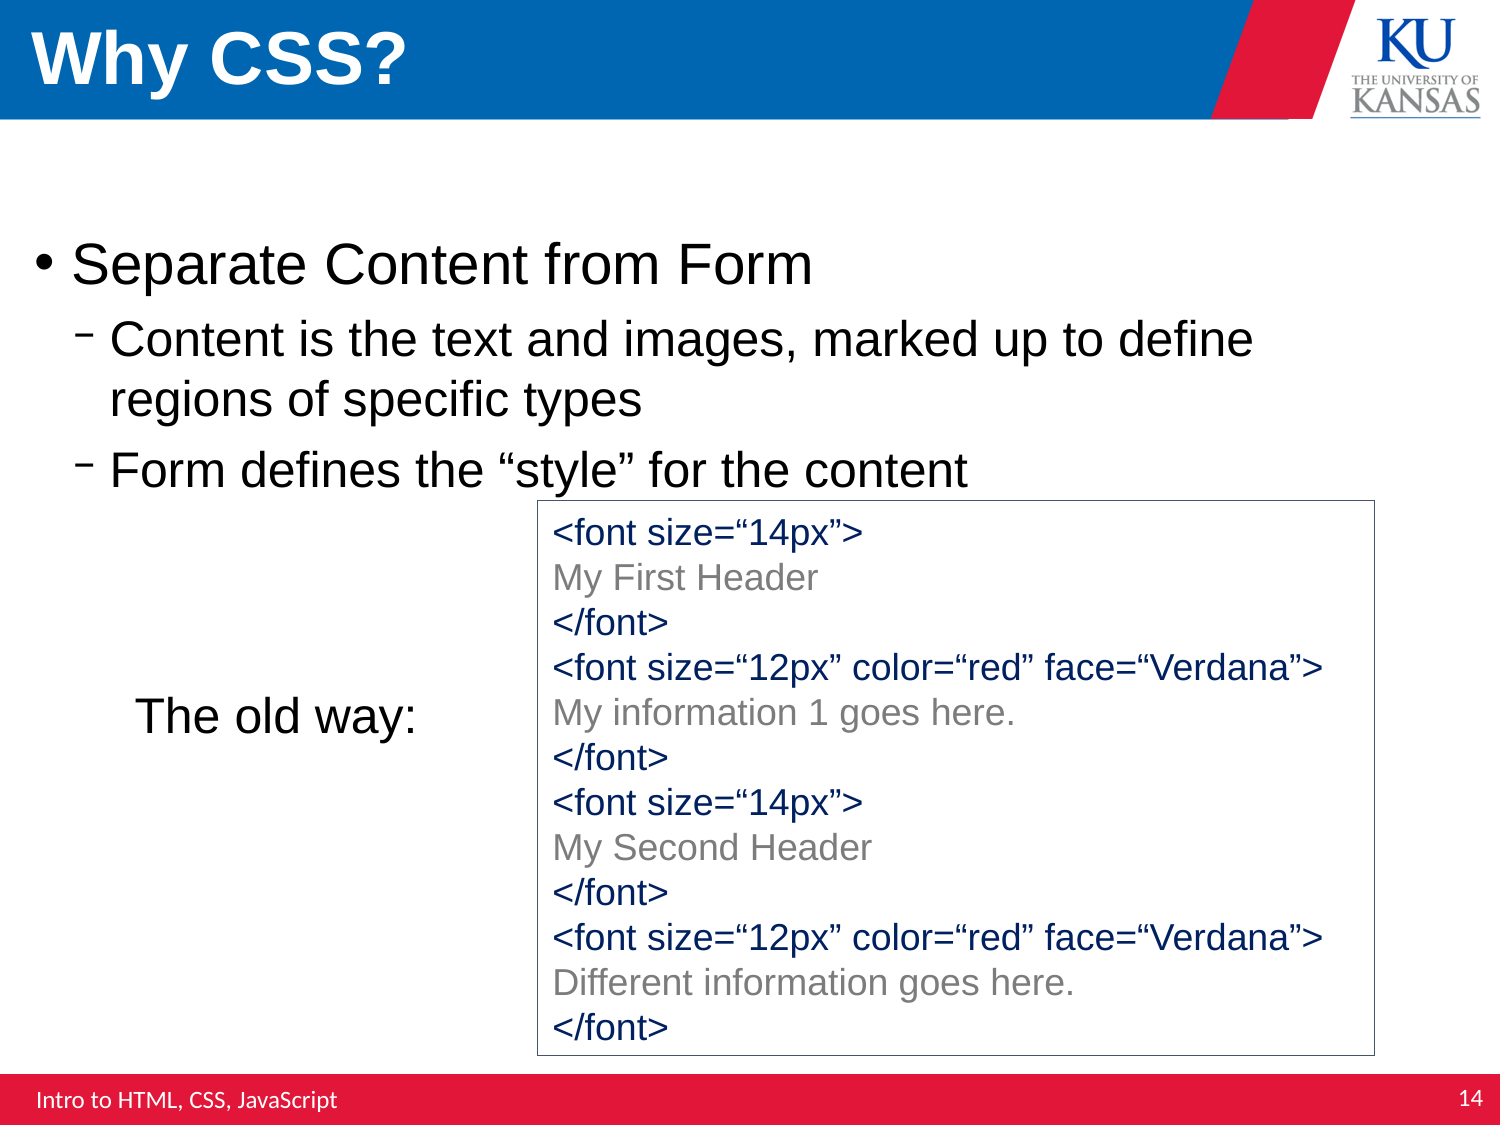

# Why CSS?
Separate Content from Form
Content is the text and images, marked up to define regions of specific types
Form defines the “style” for the content
<font size=“14px”>
My First Header
</font>
<font size=“12px” color=“red” face=“Verdana”>
My information 1 goes here.
</font>
<font size=“14px”>
My Second Header
</font>
<font size=“12px” color=“red” face=“Verdana”>
Different information goes here.
</font>
The old way:
14
Intro to HTML, CSS, JavaScript